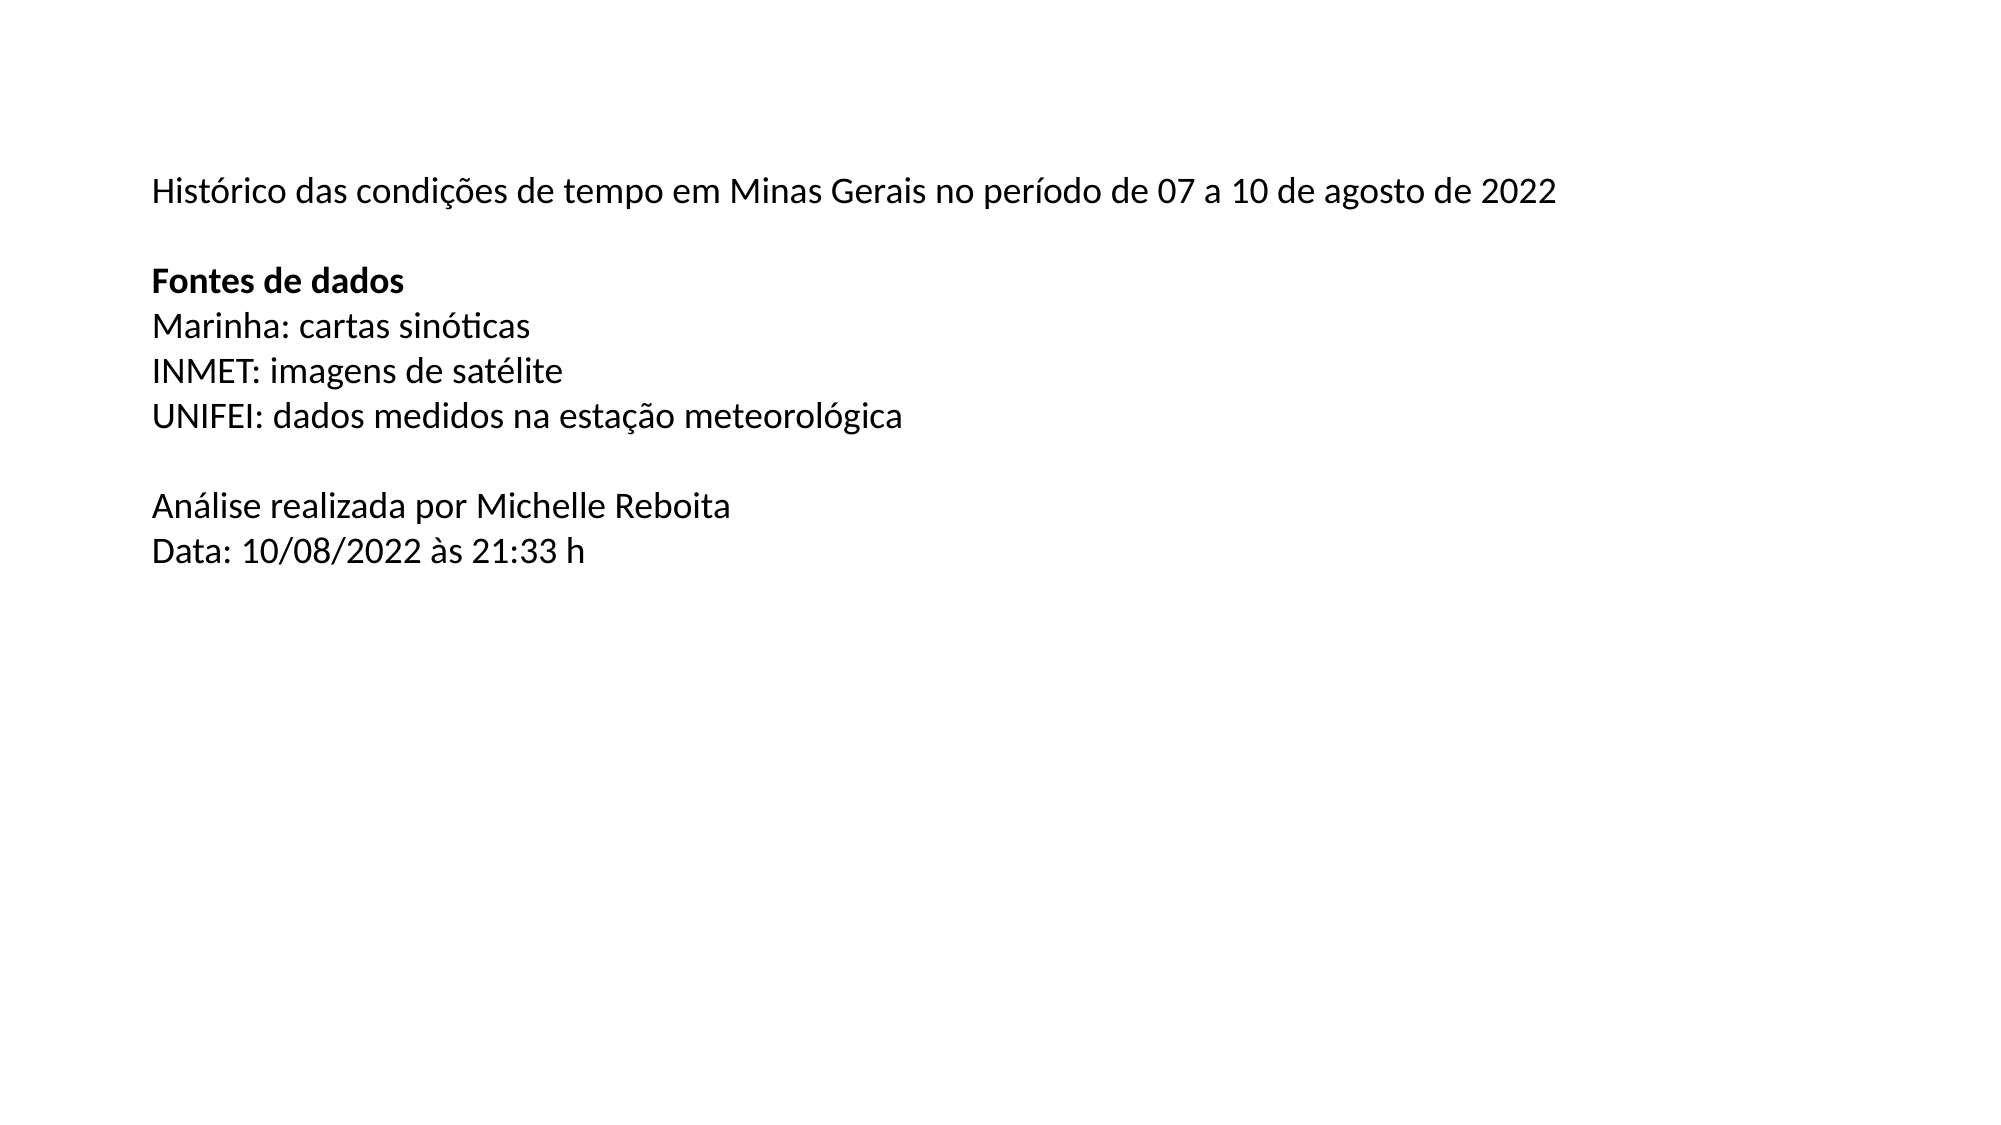

Histórico das condições de tempo em Minas Gerais no período de 07 a 10 de agosto de 2022

Fontes de dados
Marinha: cartas sinóticas
INMET: imagens de satélite
UNIFEI: dados medidos na estação meteorológica

Análise realizada por Michelle Reboita
Data: 10/08/2022 às 21:33 h